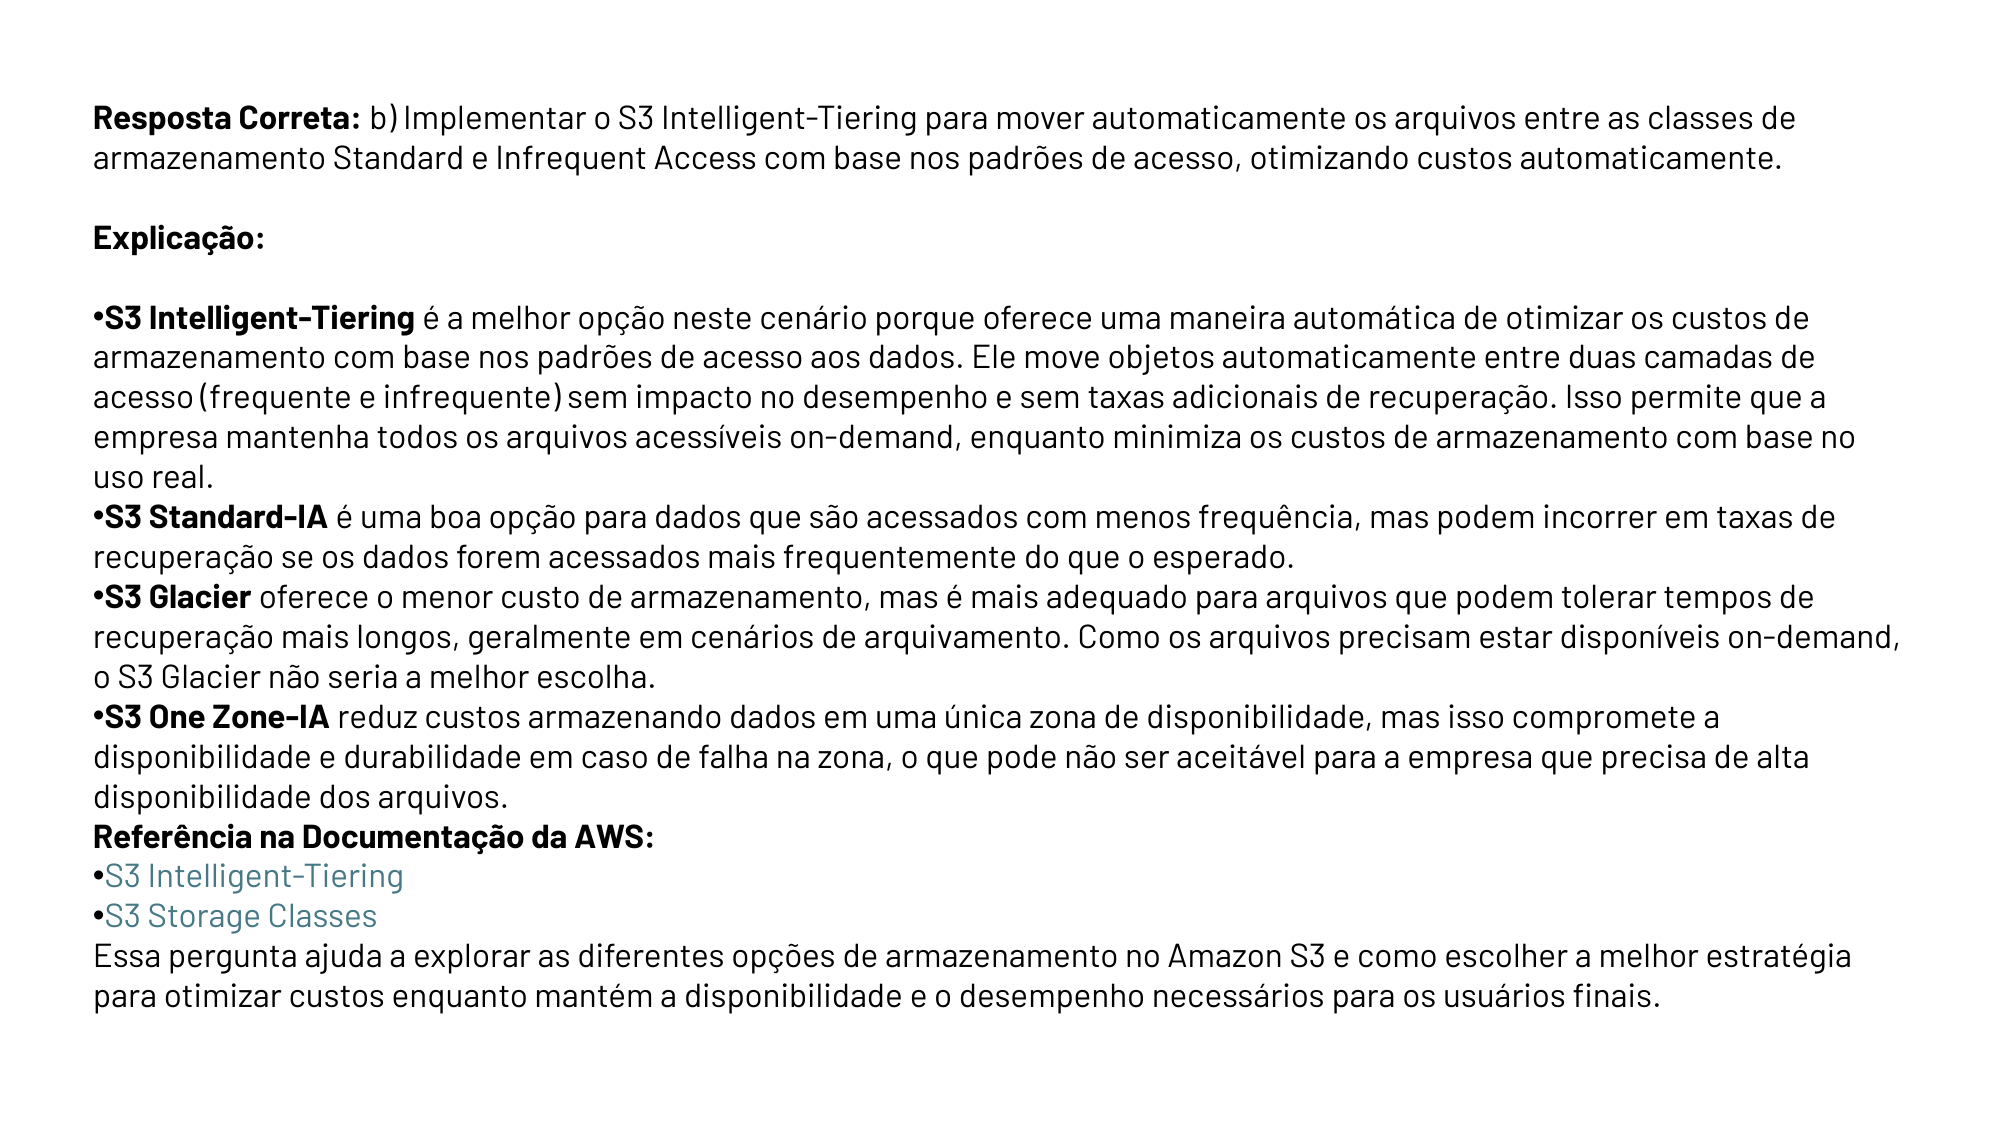

Resposta Correta: b) Implementar o S3 Intelligent-Tiering para mover automaticamente os arquivos entre as classes de armazenamento Standard e Infrequent Access com base nos padrões de acesso, otimizando custos automaticamente.

Explicação:

S3 Intelligent-Tiering é a melhor opção neste cenário porque oferece uma maneira automática de otimizar os custos de armazenamento com base nos padrões de acesso aos dados. Ele move objetos automaticamente entre duas camadas de acesso (frequente e infrequente) sem impacto no desempenho e sem taxas adicionais de recuperação. Isso permite que a empresa mantenha todos os arquivos acessíveis on-demand, enquanto minimiza os custos de armazenamento com base no uso real.
S3 Standard-IA é uma boa opção para dados que são acessados com menos frequência, mas podem incorrer em taxas de recuperação se os dados forem acessados mais frequentemente do que o esperado.
S3 Glacier oferece o menor custo de armazenamento, mas é mais adequado para arquivos que podem tolerar tempos de recuperação mais longos, geralmente em cenários de arquivamento. Como os arquivos precisam estar disponíveis on-demand, o S3 Glacier não seria a melhor escolha.
S3 One Zone-IA reduz custos armazenando dados em uma única zona de disponibilidade, mas isso compromete a disponibilidade e durabilidade em caso de falha na zona, o que pode não ser aceitável para a empresa que precisa de alta disponibilidade dos arquivos.
Referência na Documentação da AWS:
S3 Intelligent-Tiering
S3 Storage Classes
Essa pergunta ajuda a explorar as diferentes opções de armazenamento no Amazon S3 e como escolher a melhor estratégia para otimizar custos enquanto mantém a disponibilidade e o desempenho necessários para os usuários finais.